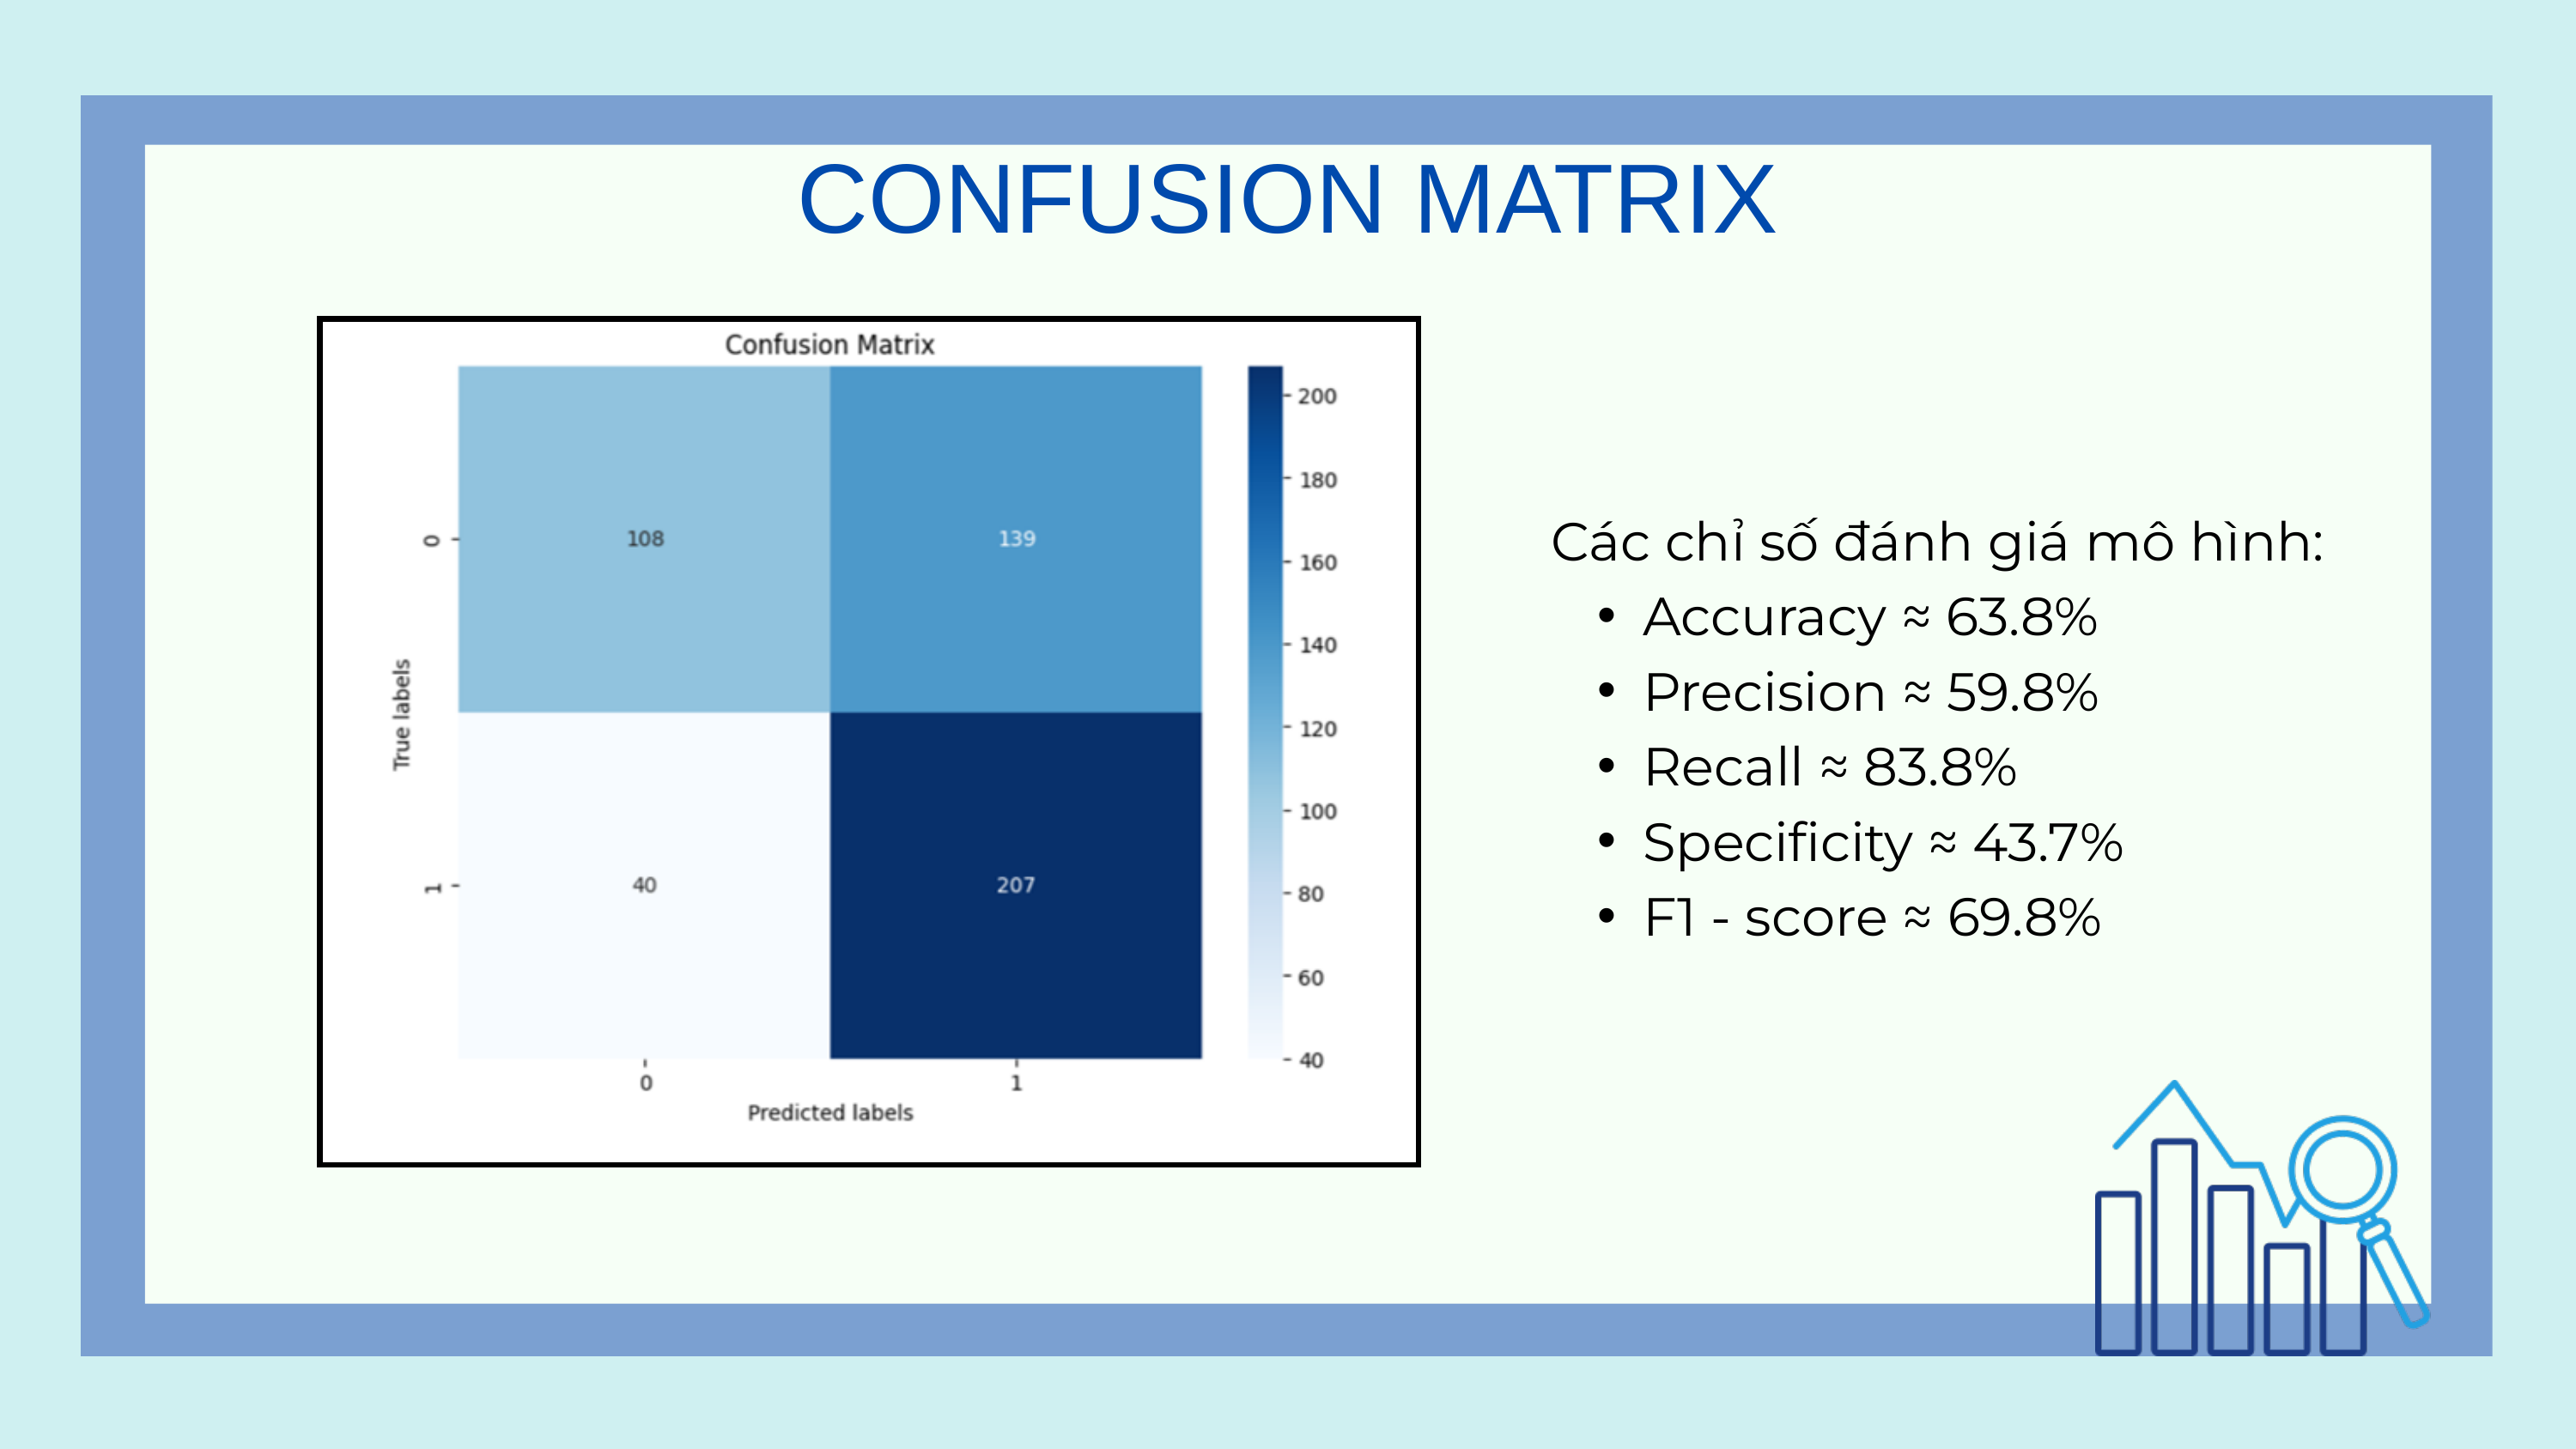

CONFUSION MATRIX

Các chỉ số đánh giá mô hình:
Accuracy ≈ 63.8%
Precision ≈ 59.8%
Recall ≈ 83.8%
Specificity ≈ 43.7%
F1 - score ≈ 69.8%